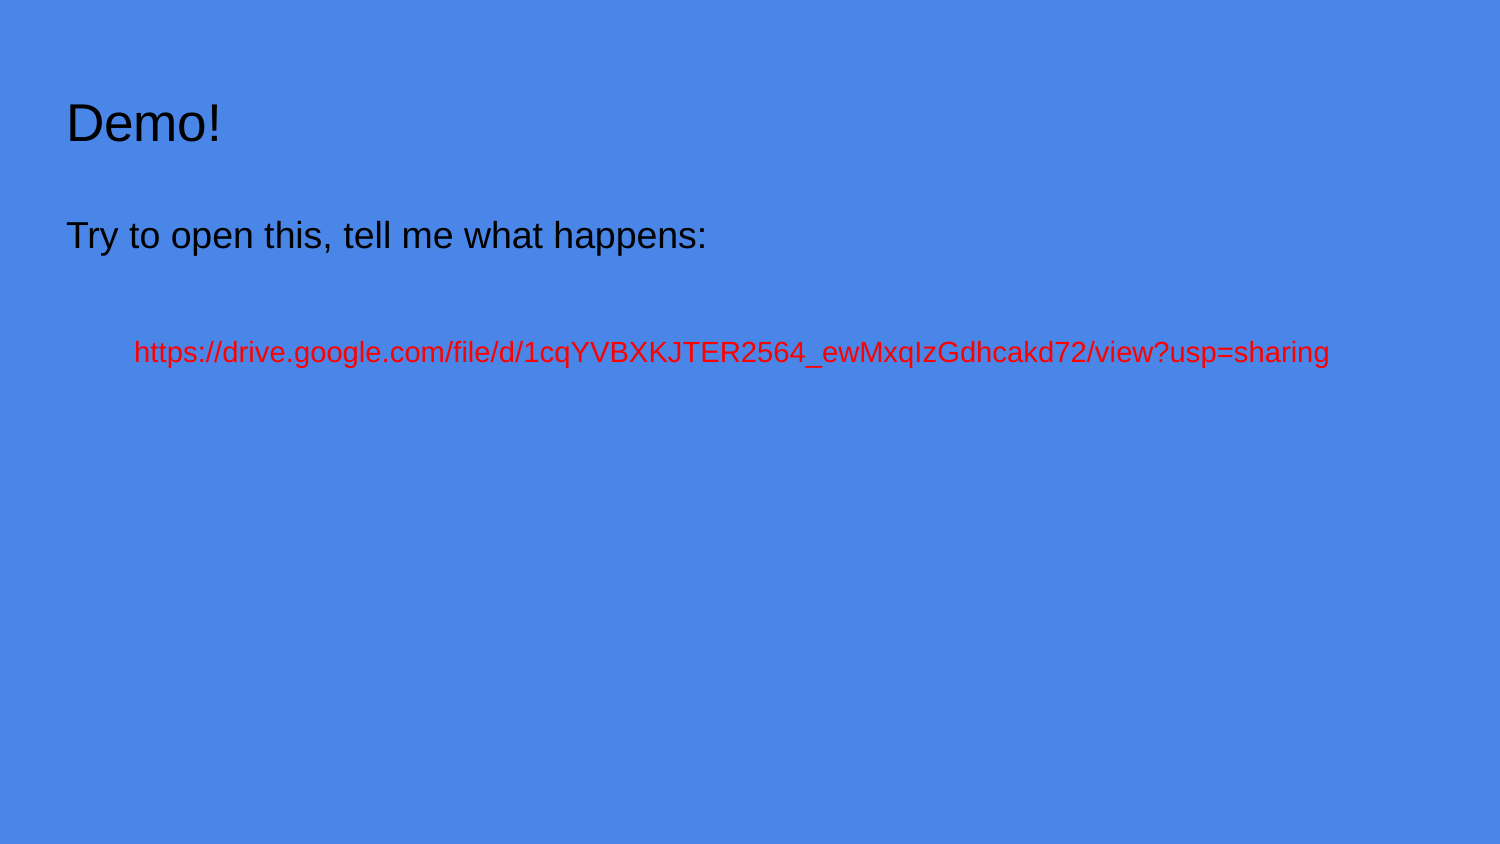

# Demo!
Try to open this, tell me what happens:
https://drive.google.com/file/d/1cqYVBXKJTER2564_ewMxqIzGdhcakd72/view?usp=sharing